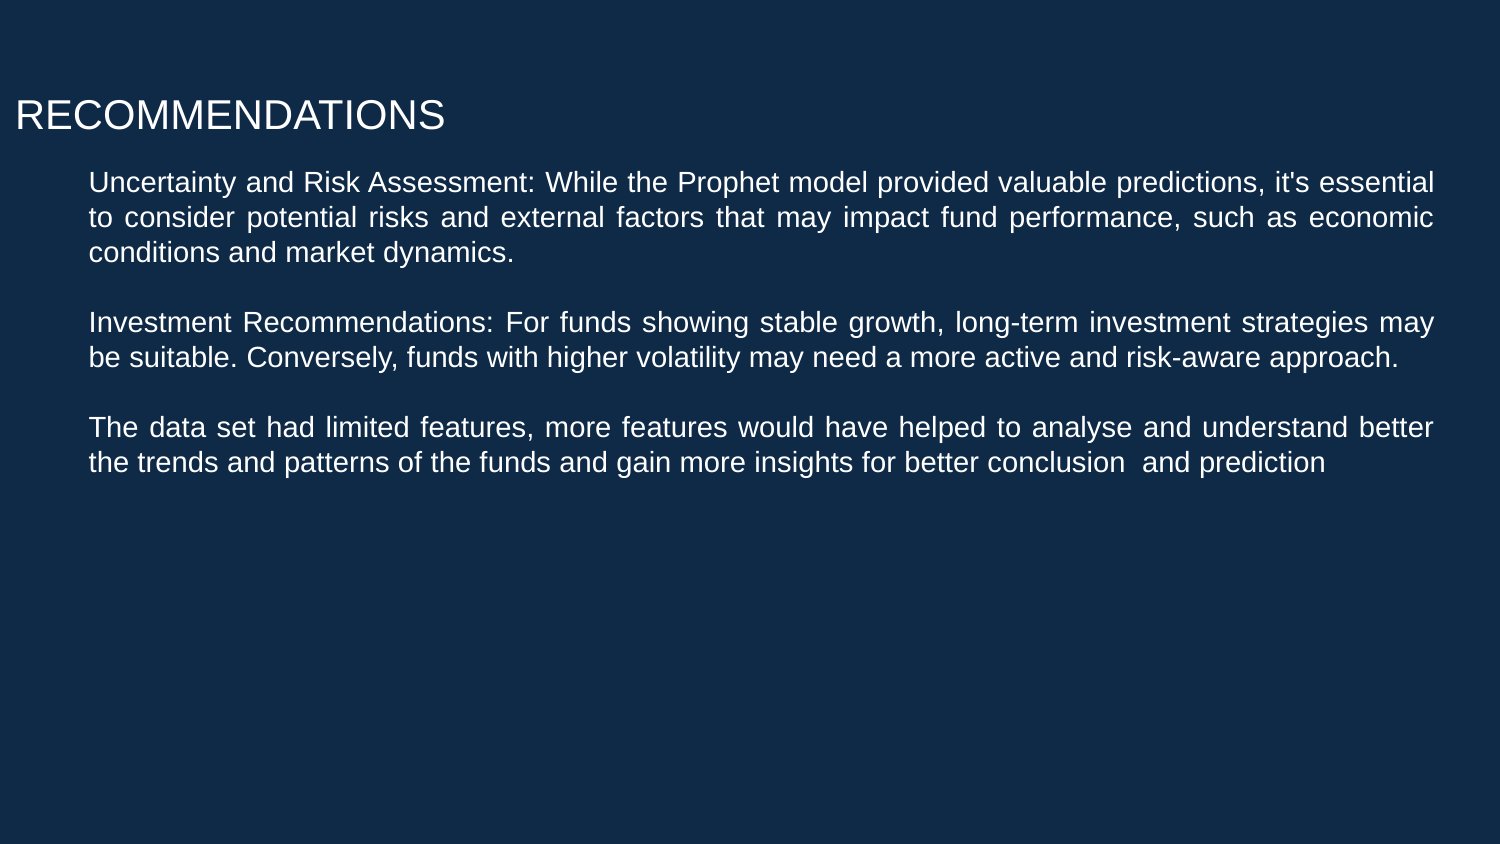

RECOMMENDATIONS
Uncertainty and Risk Assessment: While the Prophet model provided valuable predictions, it's essential to consider potential risks and external factors that may impact fund performance, such as economic conditions and market dynamics.

Investment Recommendations: For funds showing stable growth, long-term investment strategies may be suitable. Conversely, funds with higher volatility may need a more active and risk-aware approach.

The data set had limited features, more features would have helped to analyse and understand better the trends and patterns of the funds and gain more insights for better conclusion  and prediction